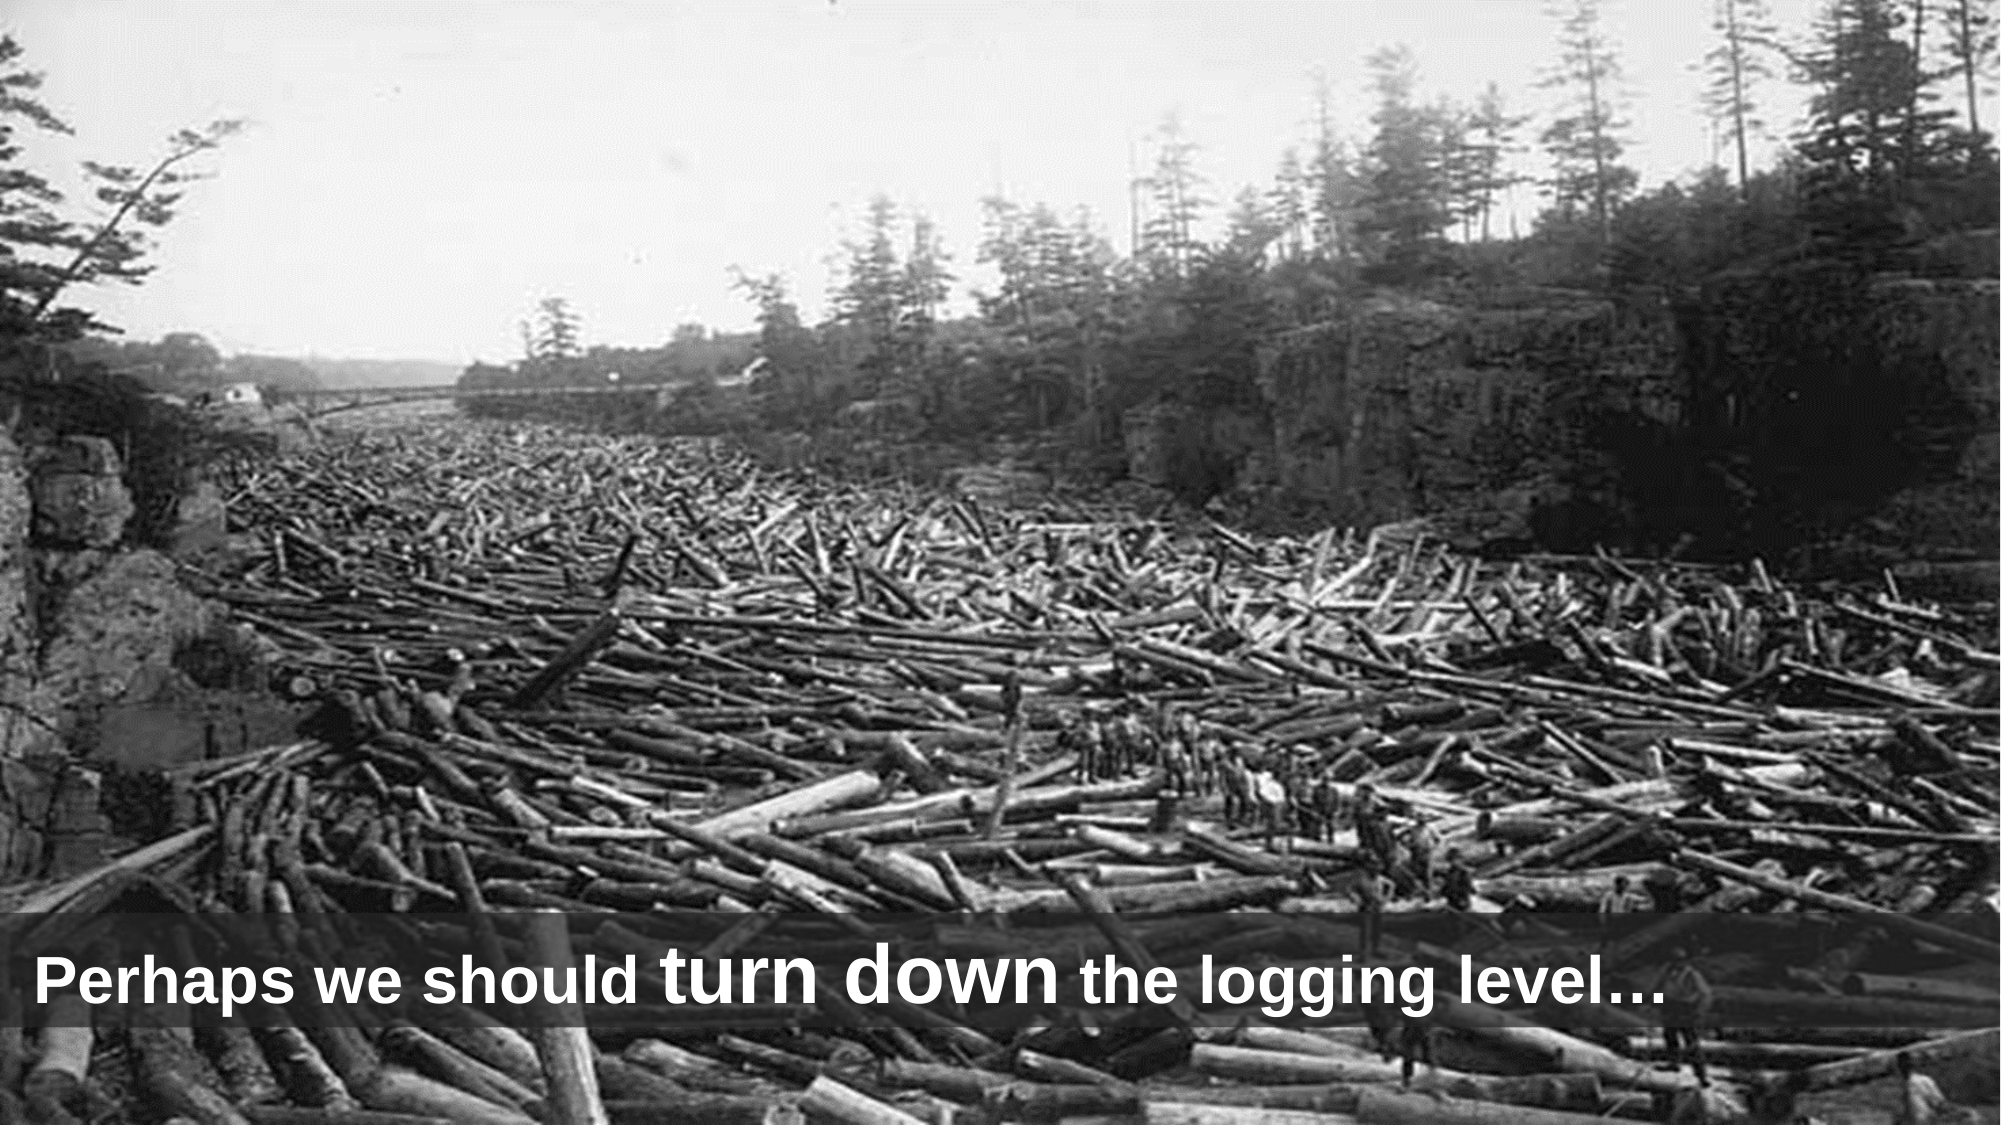

Perhaps we should turn down the logging level…